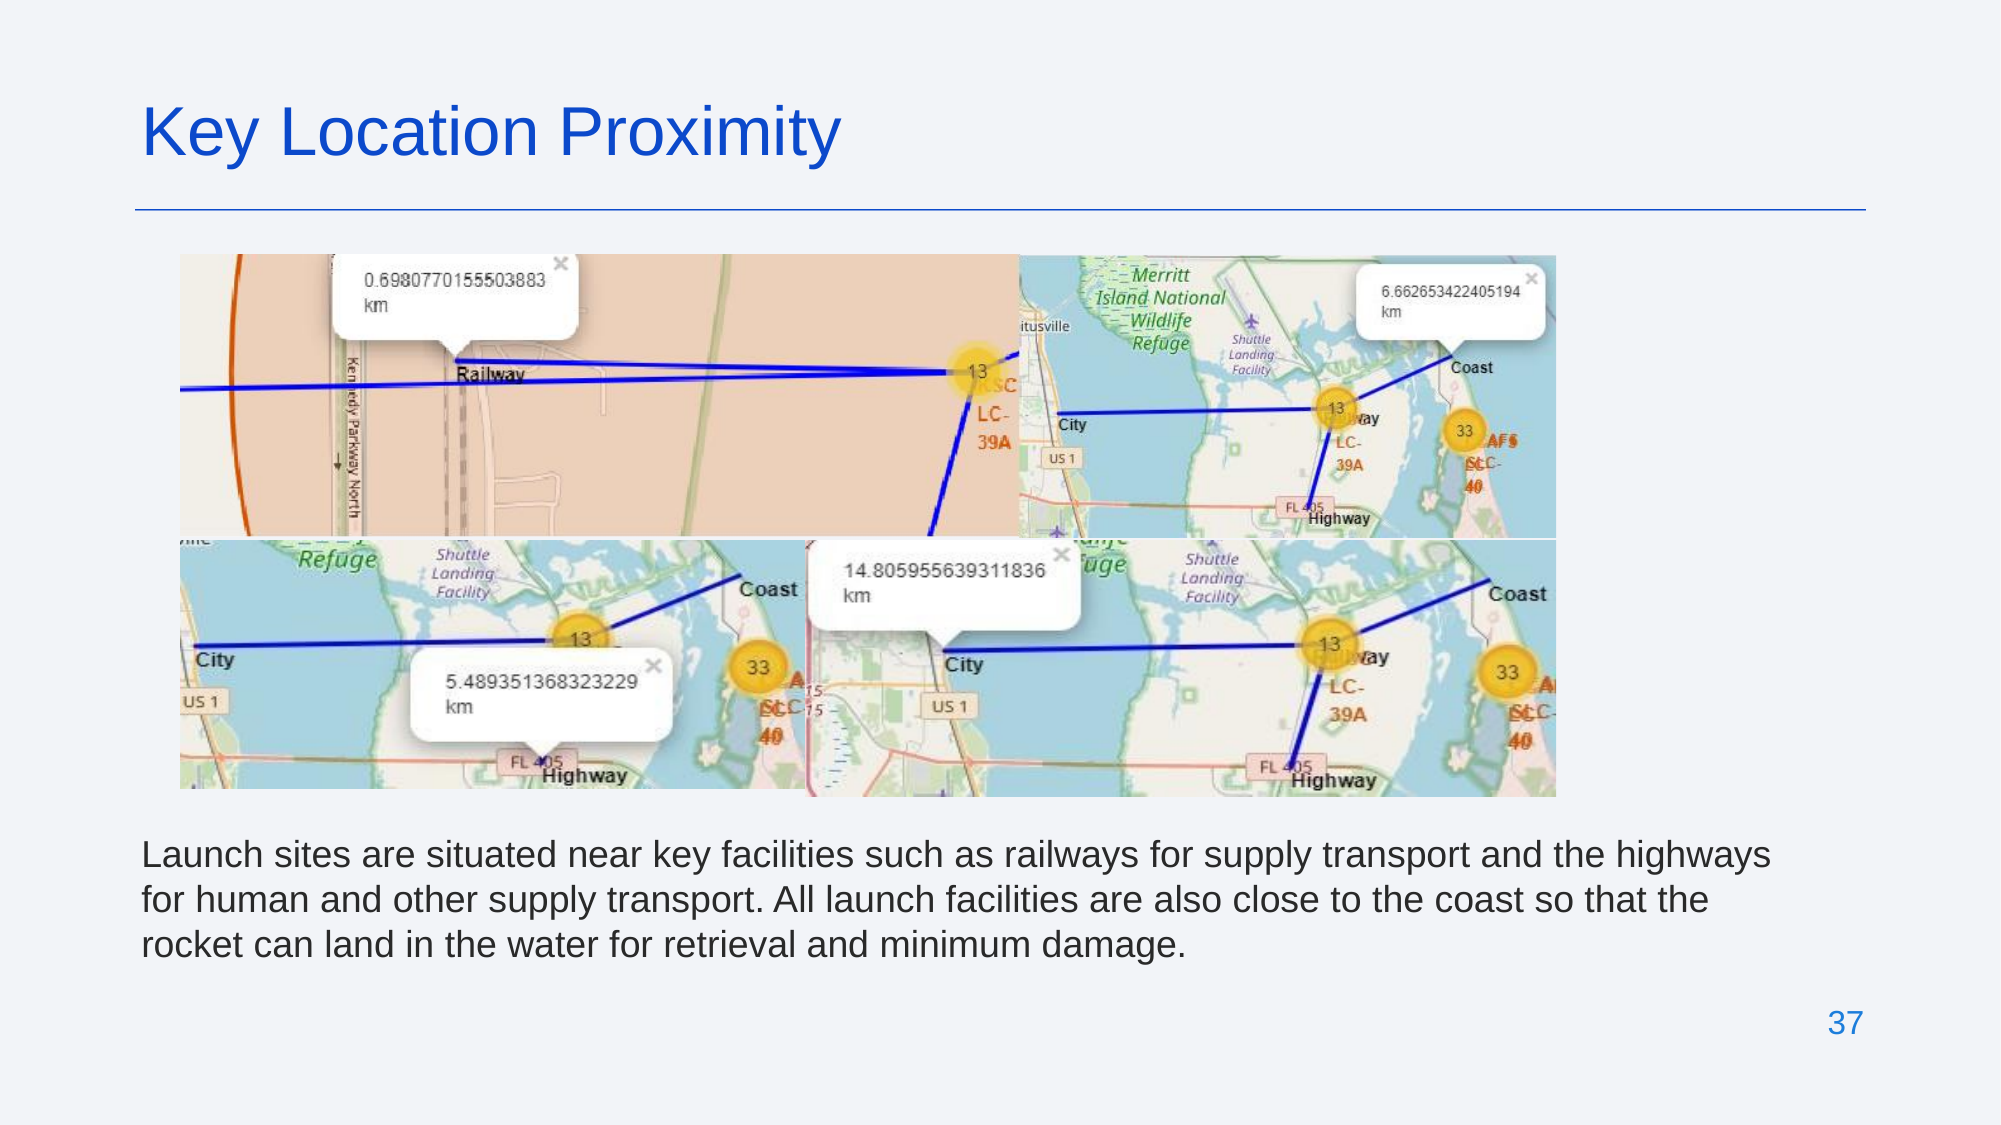

Key Location Proximity

Launch sites are situated near key facilities such as railways for supply transport and the highways for human and other supply transport. All launch facilities are also close to the coast so that the rocket can land in the water for retrieval and minimum damage.
37